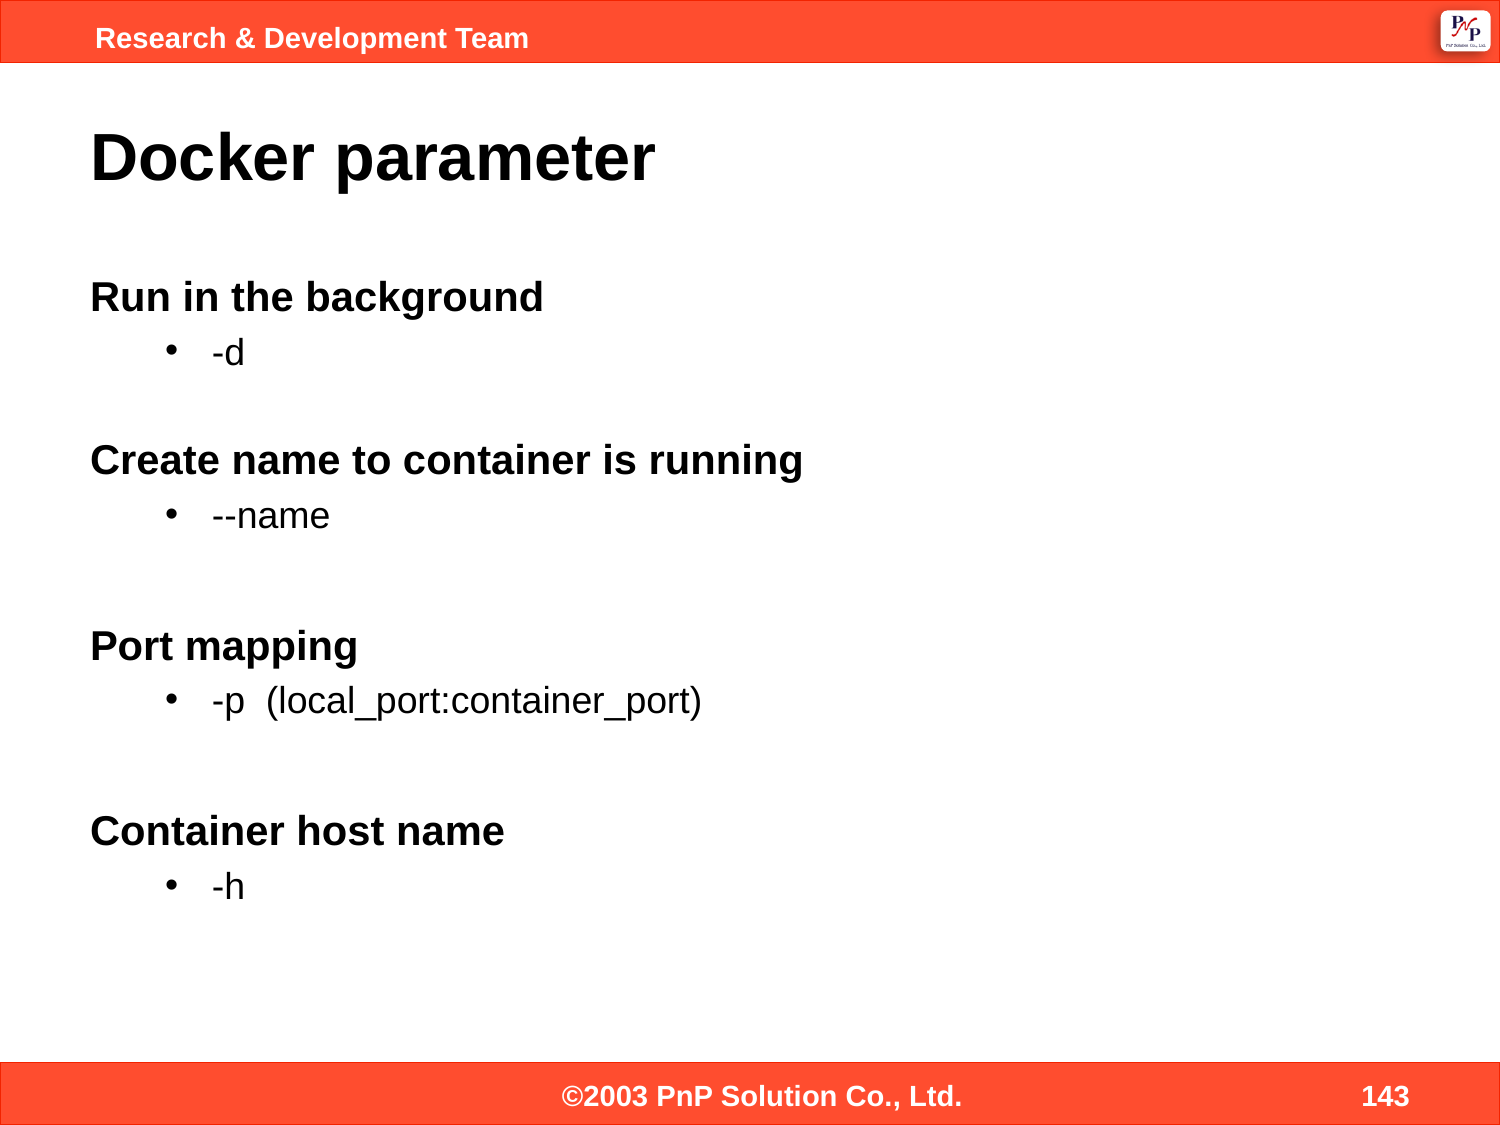

# Docker parameter
Run in the background
-d

Create name to container is running
--name

Port mapping
-p  (local_port:container_port)

Container host name
-h

©2003 PnP Solution Co., Ltd.
143